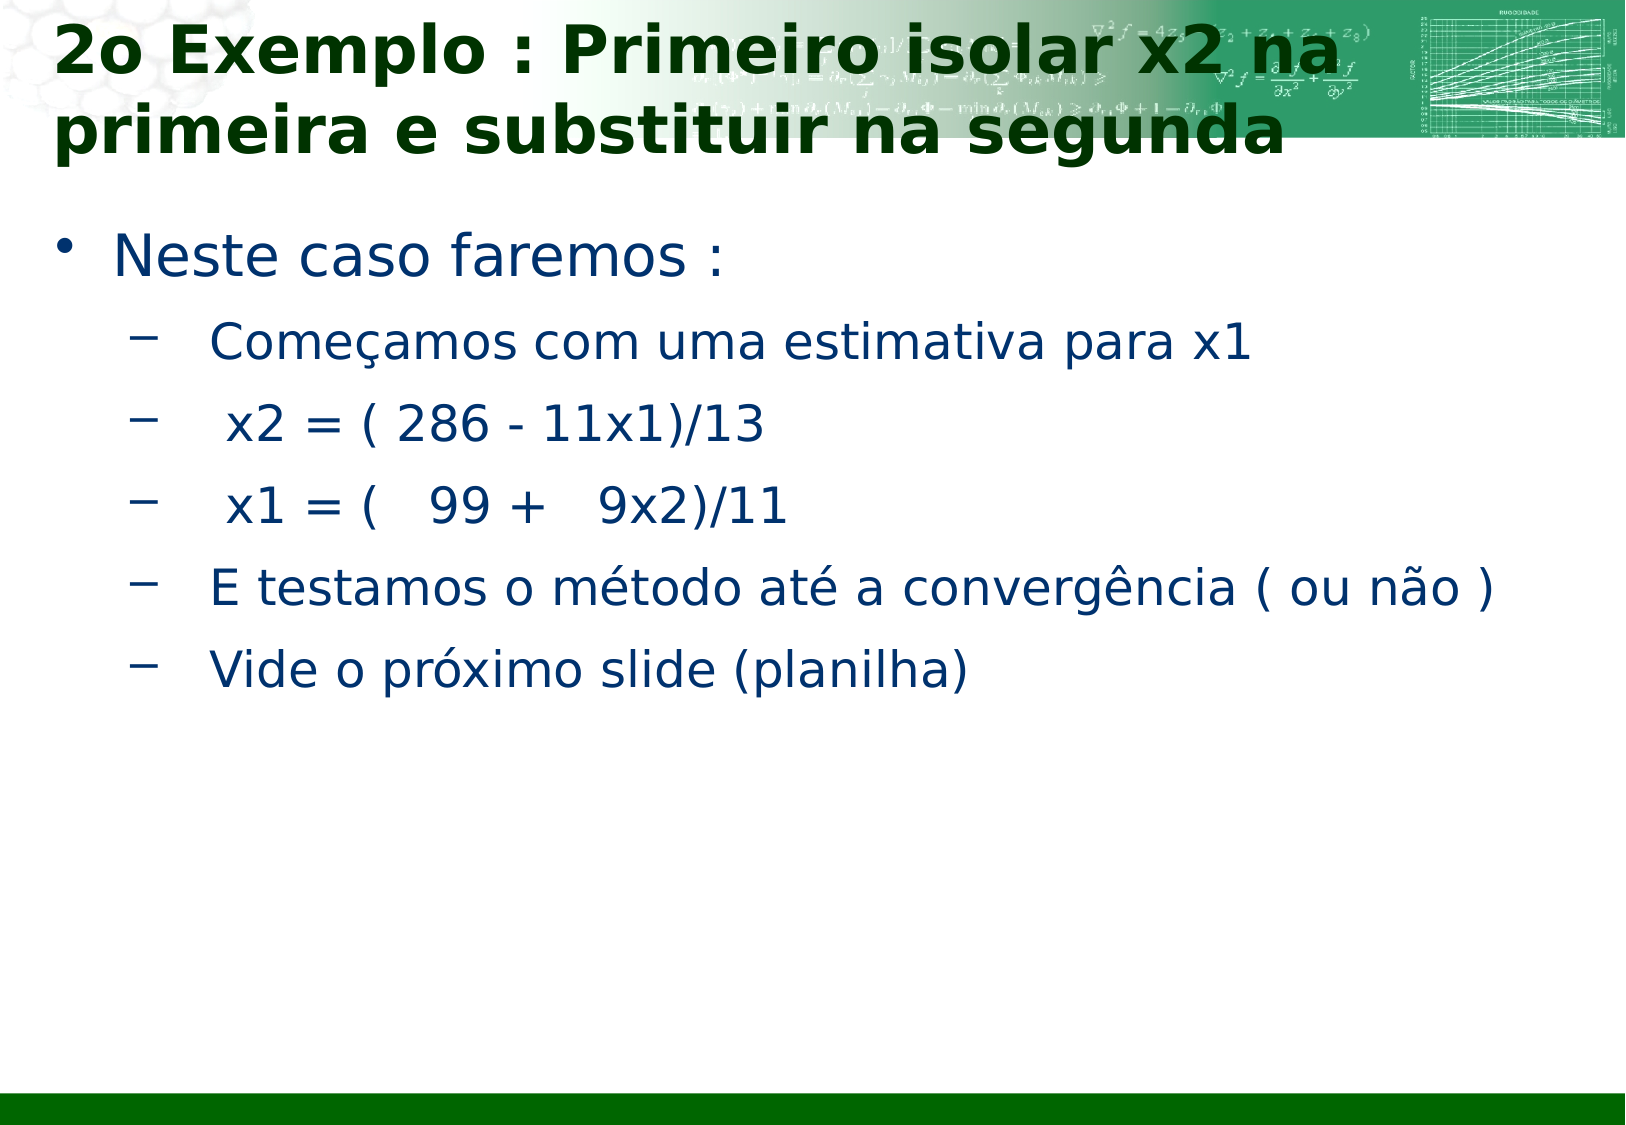

# 2o Exemplo : Primeiro isolar x2 na primeira e substituir na segunda
Neste caso faremos :
  Começamos com uma estimativa para x1
   x2 = ( 286 - 11x1)/13
   x1 = (   99 +   9x2)/11
  E testamos o método até a convergência ( ou não )
  Vide o próximo slide (planilha)